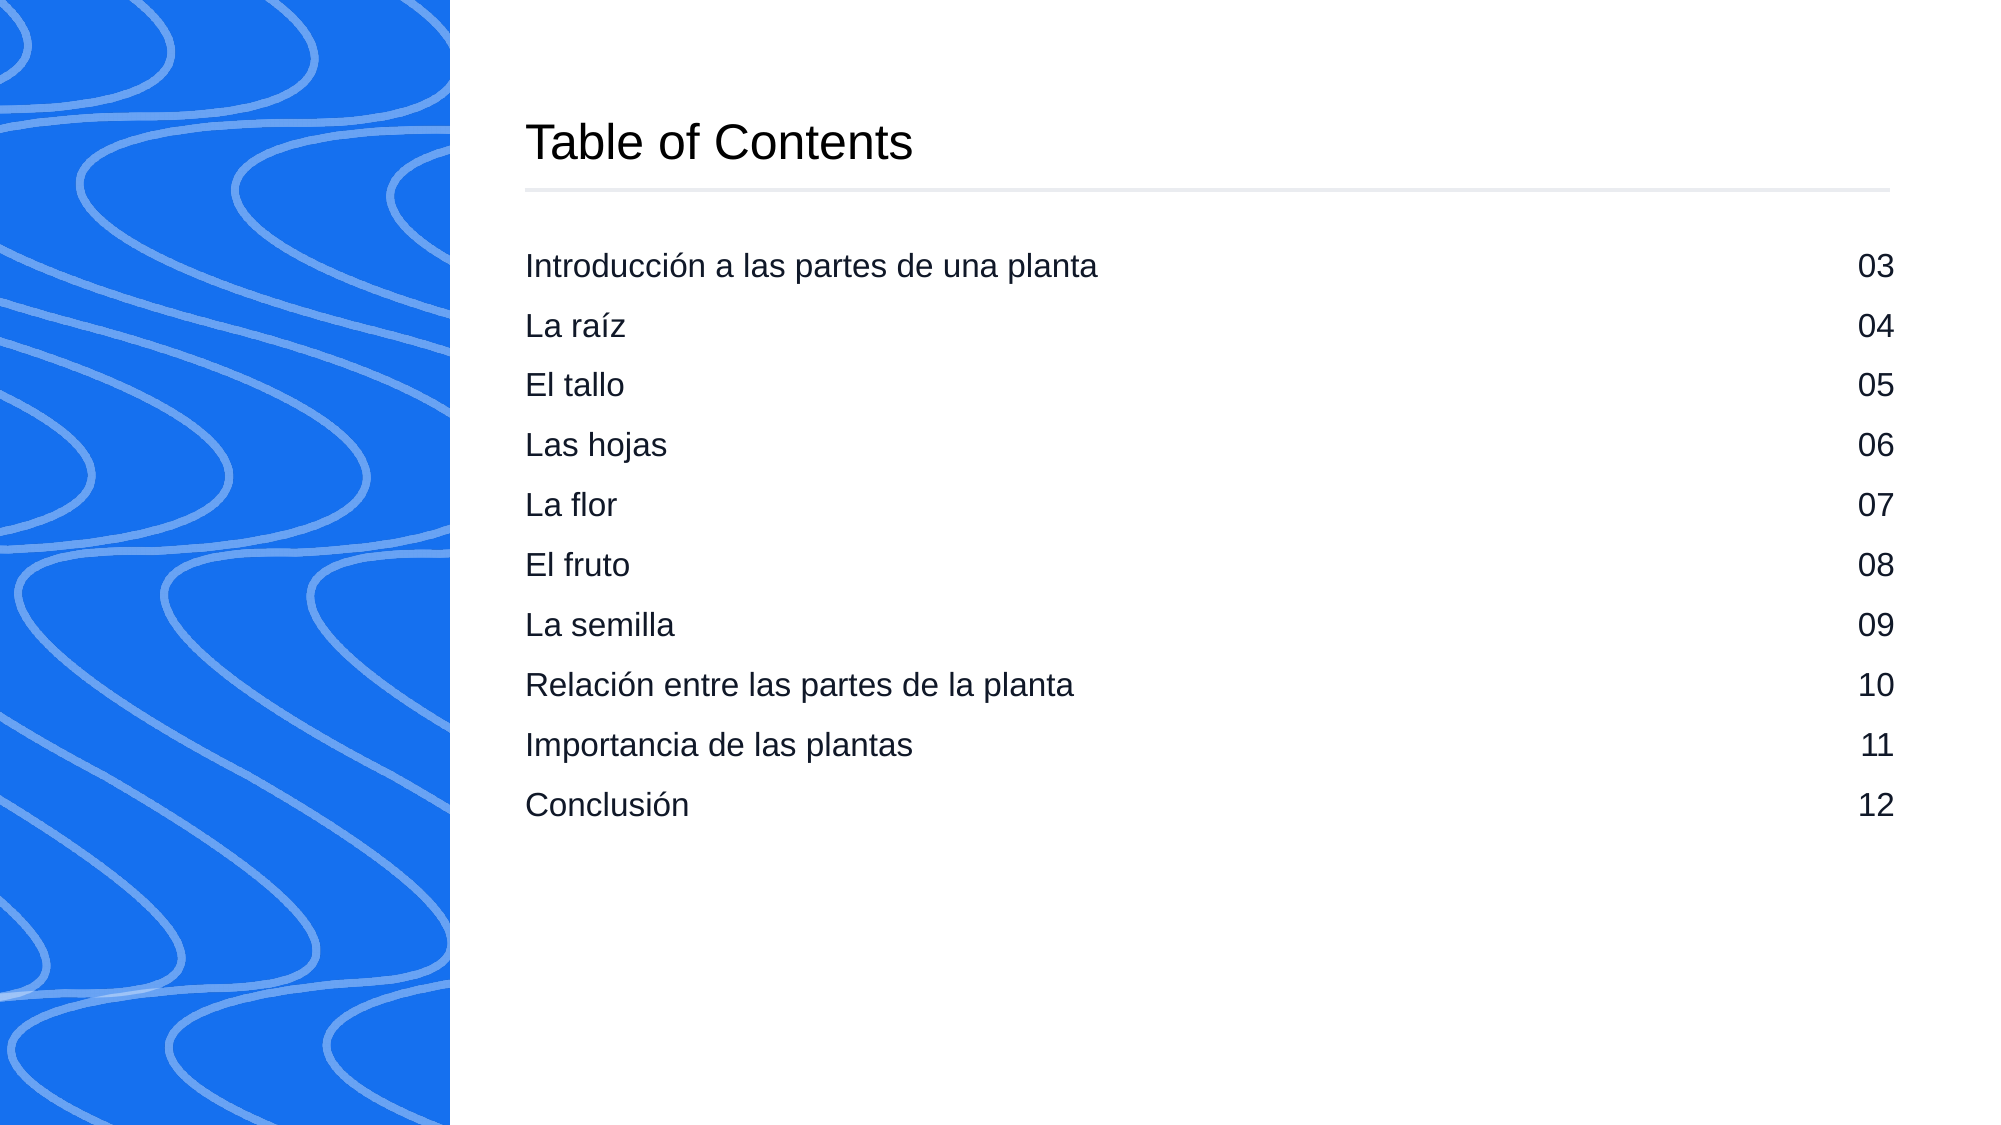

Table of Contents

Introducción a las partes de una planta
La raíz
El tallo
Las hojas
La flor
El fruto
La semilla
Relación entre las partes de la planta
Importancia de las plantas
Conclusión
03
04
05
06
07
08
09
10
11
12